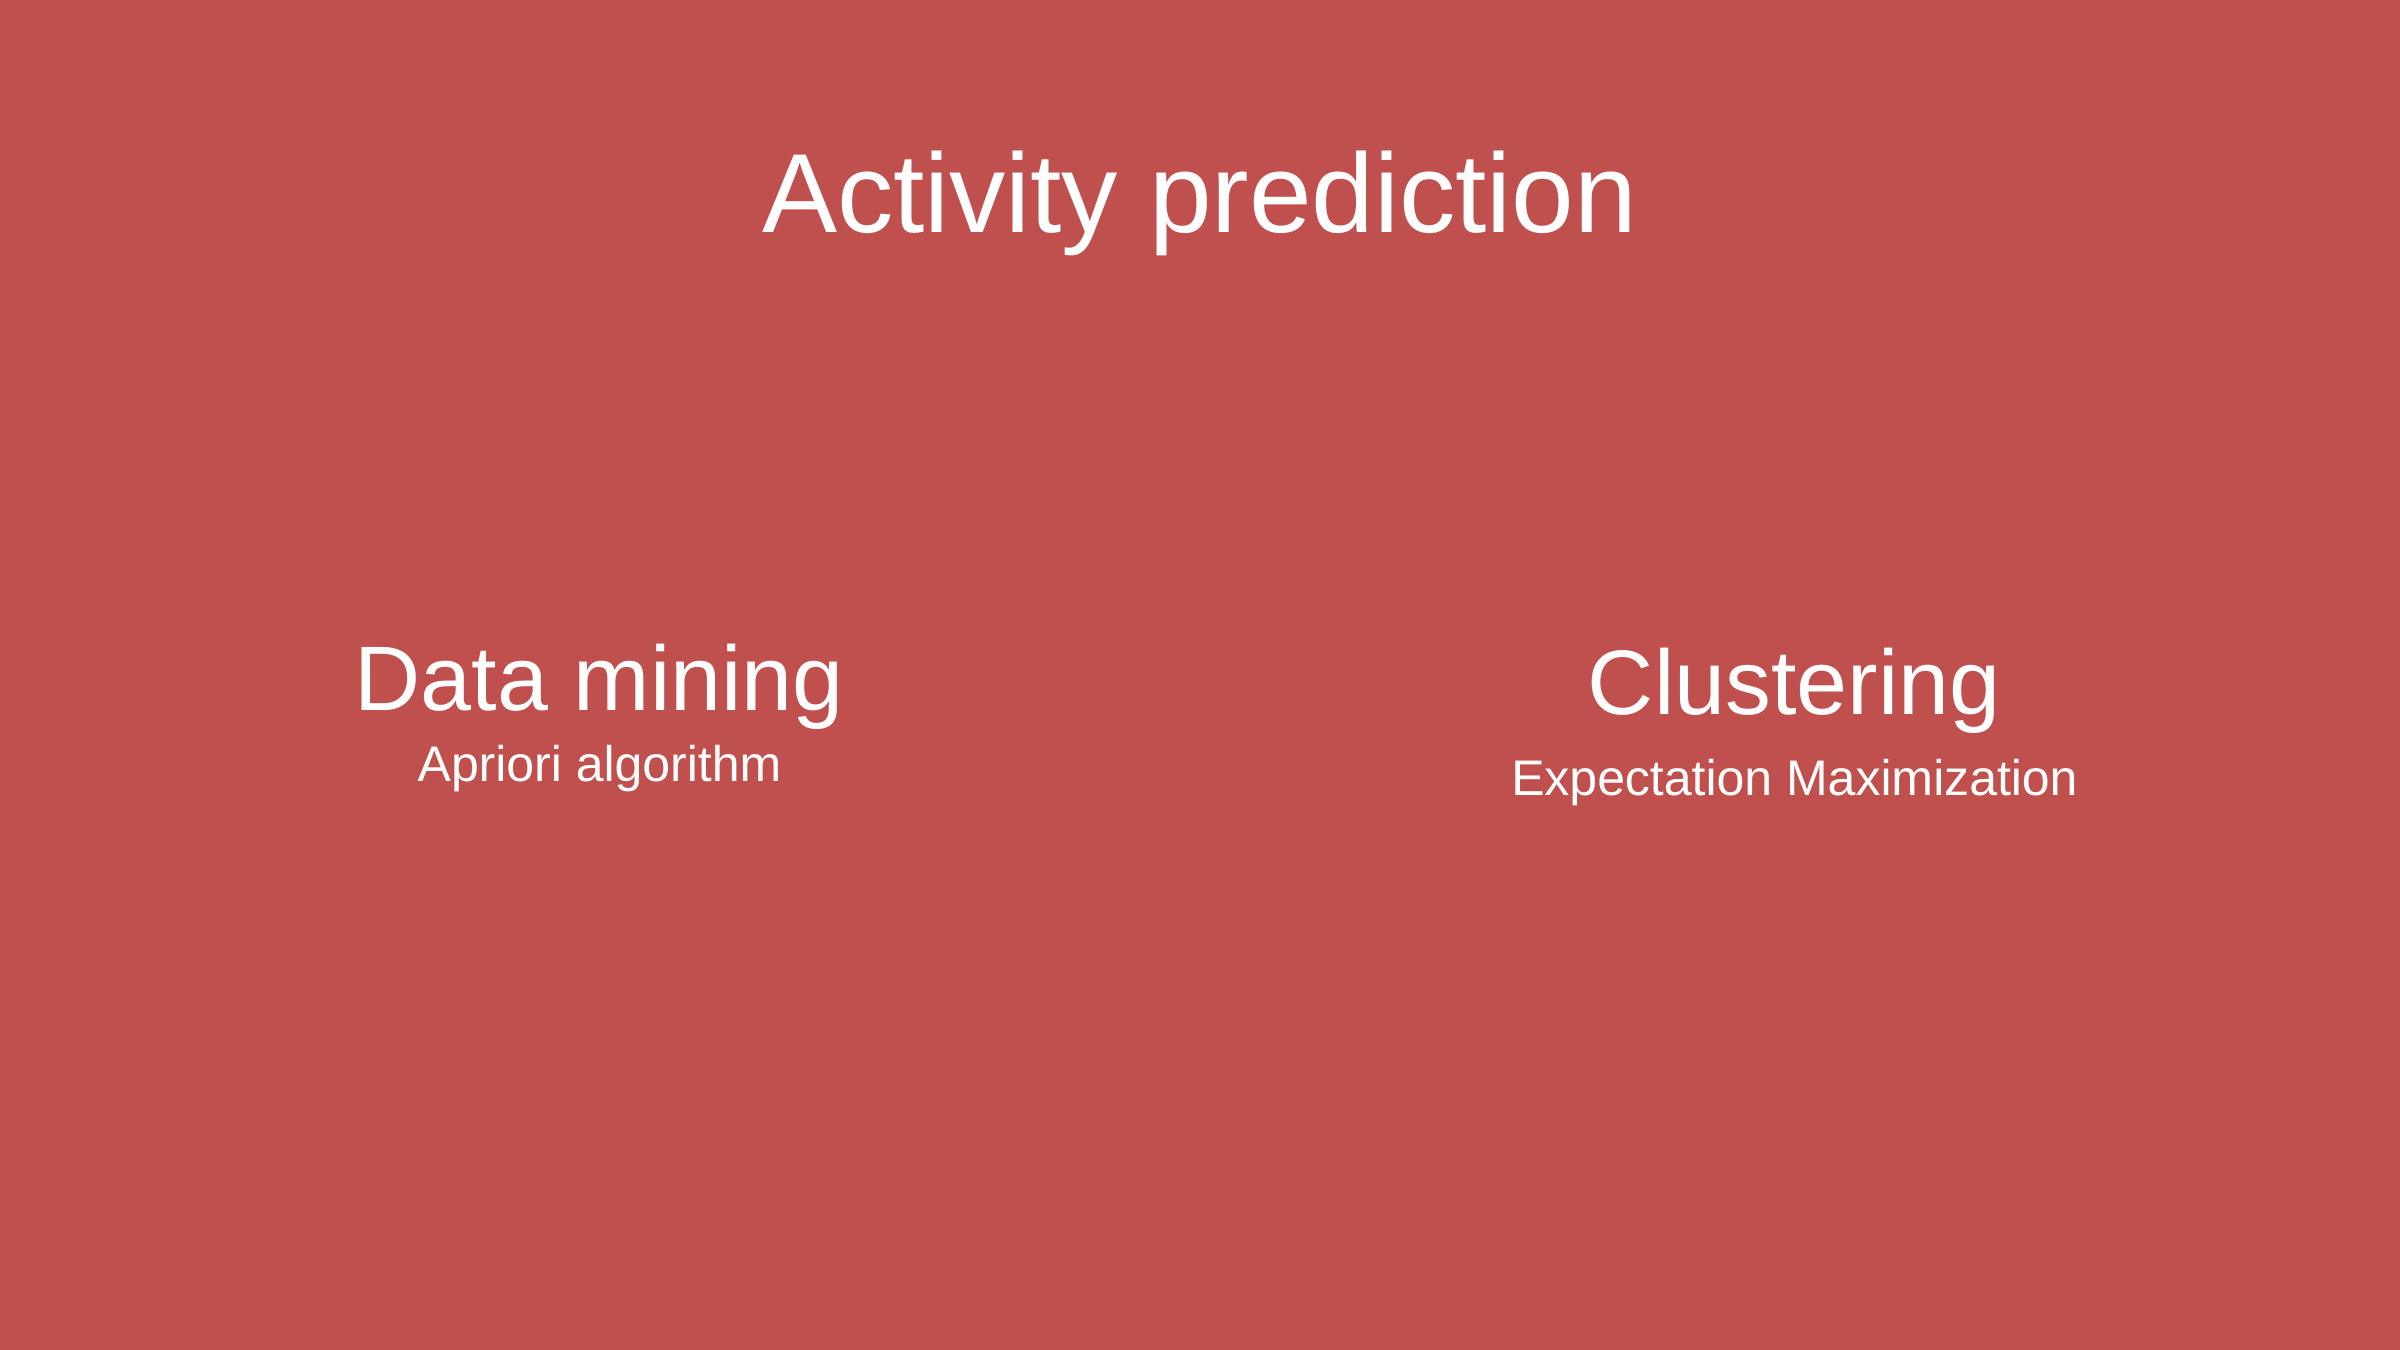

Activity prediction
Data mining
Clustering
Apriori algorithm
Expectation Maximization